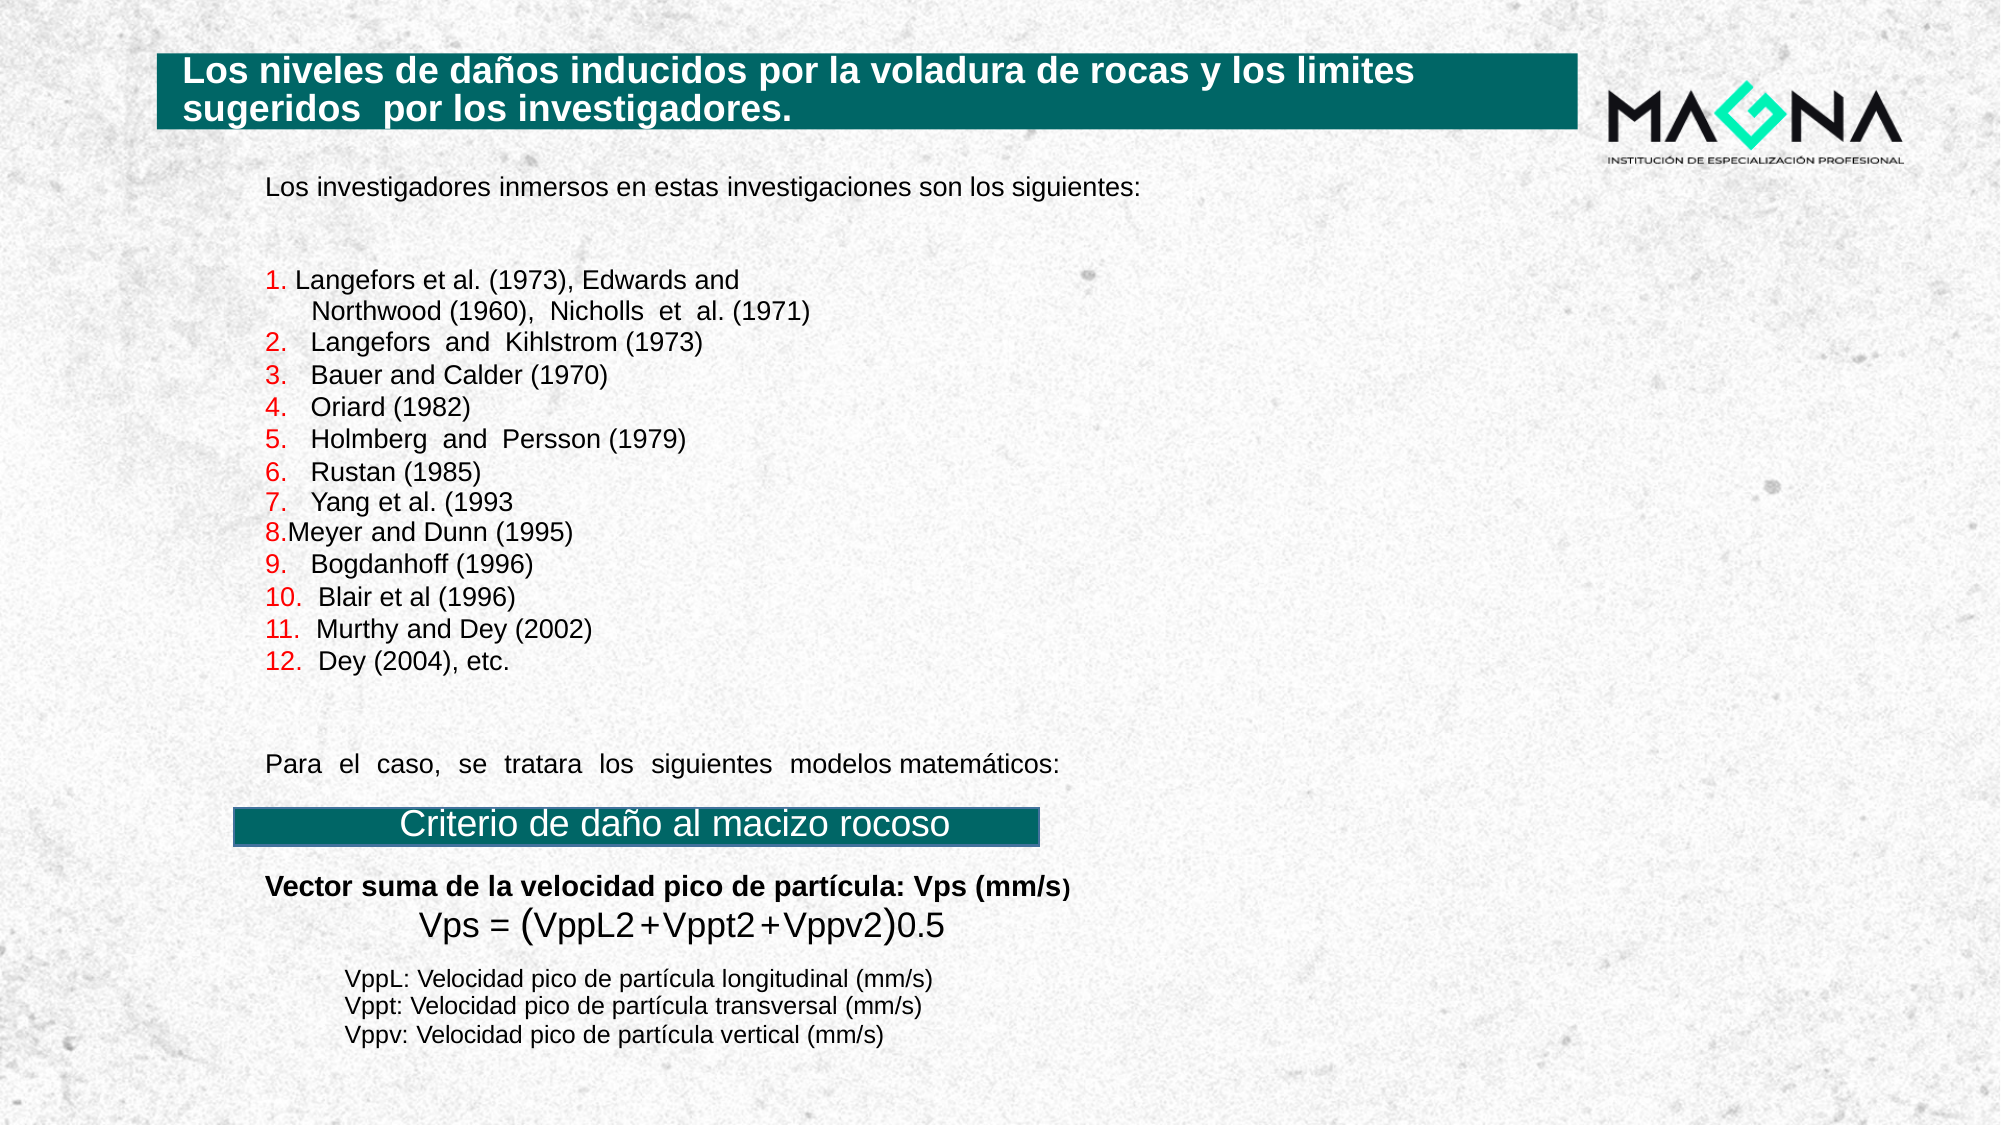

Los niveles de daños inducidos por la voladura de rocas y los limites sugeridos  por los investigadores.
Los investigadores inmersos en estas investigaciones son los siguientes:

1. Langefors et al. (1973), Edwards and
Northwood (1960), Nicholls et al. (1971)
2. Langefors and Kihlstrom (1973)
3. Bauer and Calder (1970)
4. Oriard (1982)
5. Holmberg and Persson (1979)
6. Rustan (1985)
7. Yang et al. (1993
8.Meyer and Dunn (1995)
9. Bogdanhoff (1996)
10. Blair et al (1996)
11. Murthy and Dey (2002)
12. Dey (2004), etc.

Para el caso, se tratara los siguientes modelos matemáticos:
Criterio de daño al macizo rocoso

Vector suma de la velocidad pico de partícula: Vps (mm/s)
Vps = (VppL2+Vppt2+Vppv2)0.5
VppL: Velocidad pico de partícula longitudinal (mm/s)
Vppt: Velocidad pico de partícula transversal (mm/s)
Vppv: Velocidad pico de partícula vertical (mm/s)